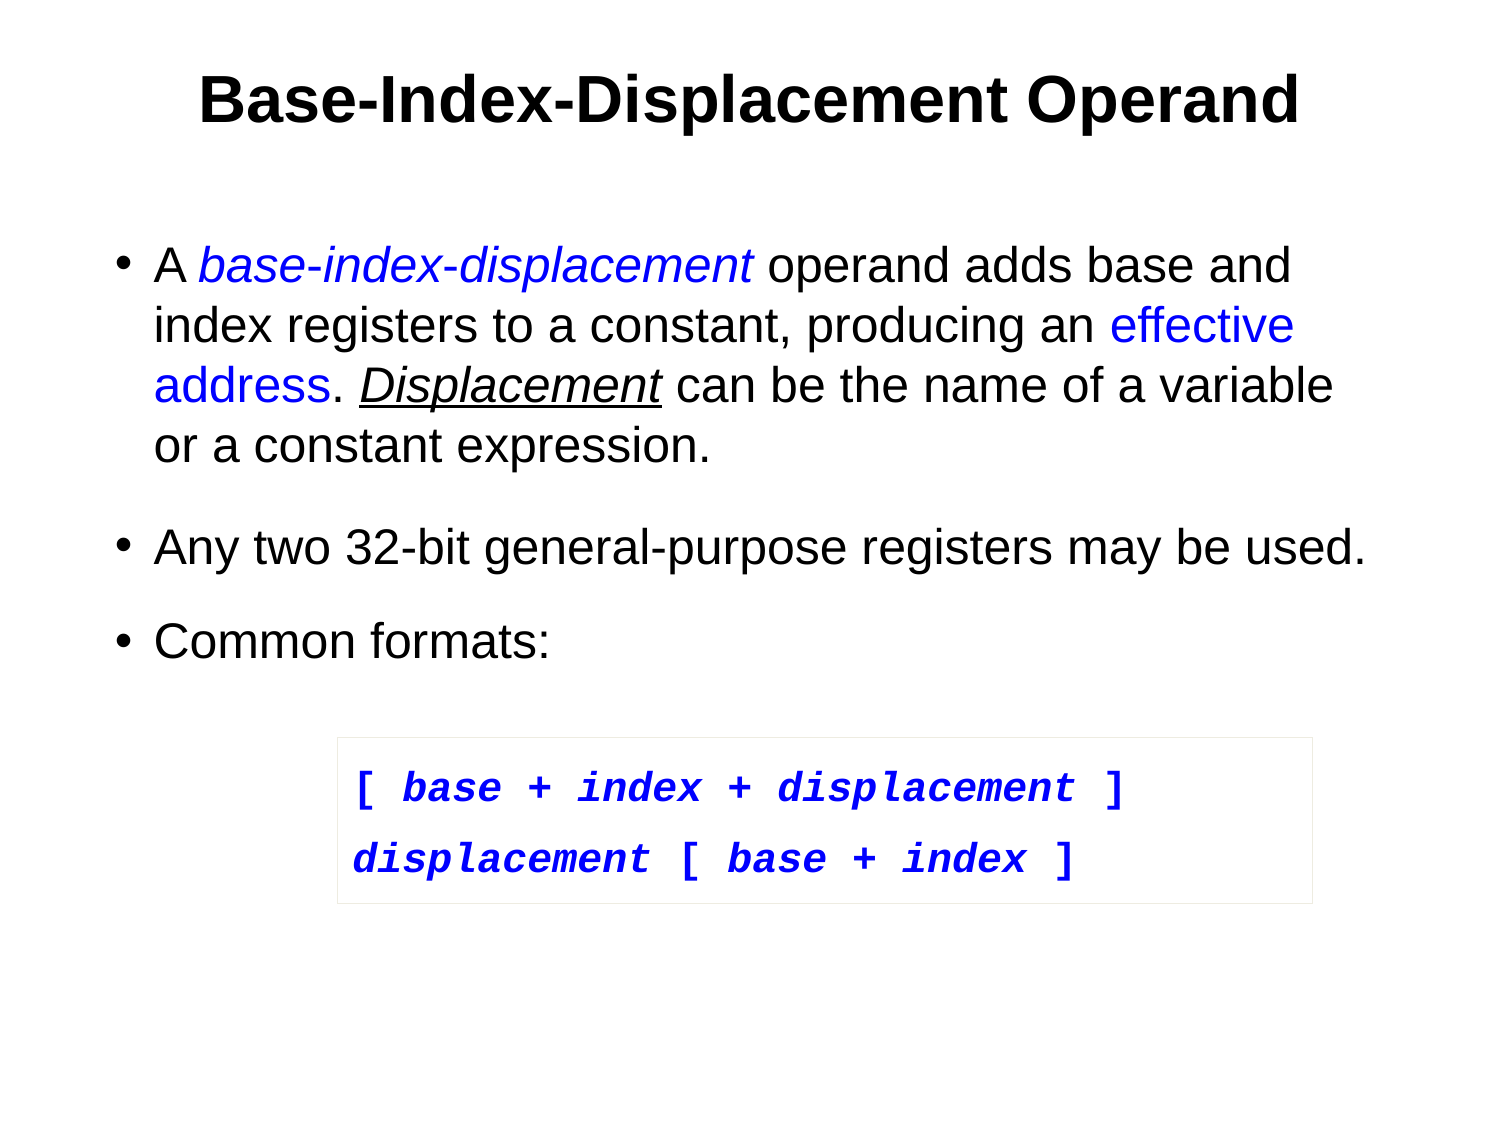

# Base-Index-Displacement Operand
A base-index-displacement operand adds base and index registers to a constant, producing an effective address. Displacement can be the name of a variable or a constant expression.
Any two 32-bit general-purpose registers may be used.
Common formats:
[ base + index + displacement ]
displacement [ base + index ]